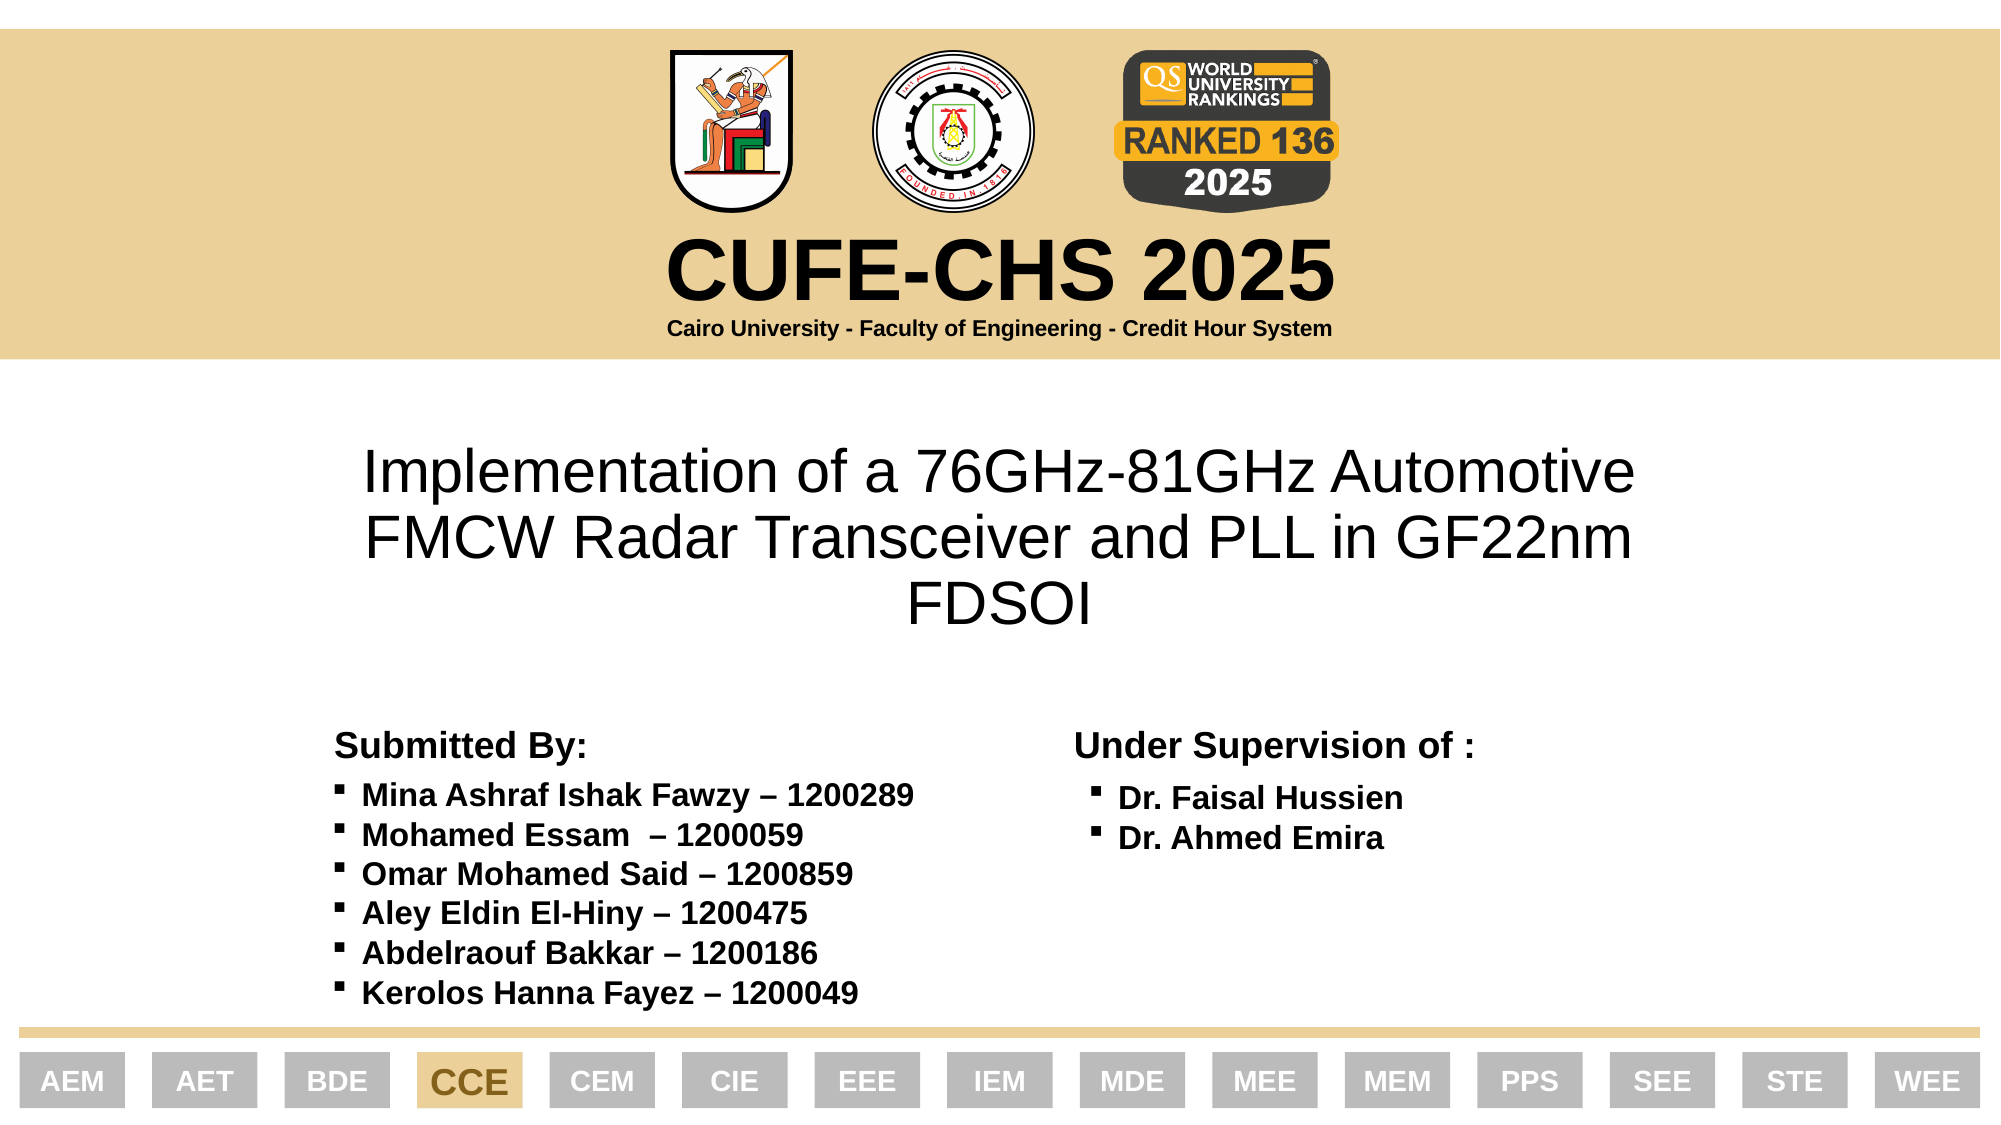

Implementation of a 76GHz-81GHz Automotive FMCW Radar Transceiver and PLL in GF22nm FDSOI
Mina Ashraf Ishak Fawzy – 1200289
Mohamed Essam  – 1200059
Omar Mohamed Said – 1200859
Aley Eldin El-Hiny – 1200475
Abdelraouf Bakkar – 1200186
Kerolos Hanna Fayez – 1200049
Dr. Faisal Hussien
Dr. Ahmed Emira